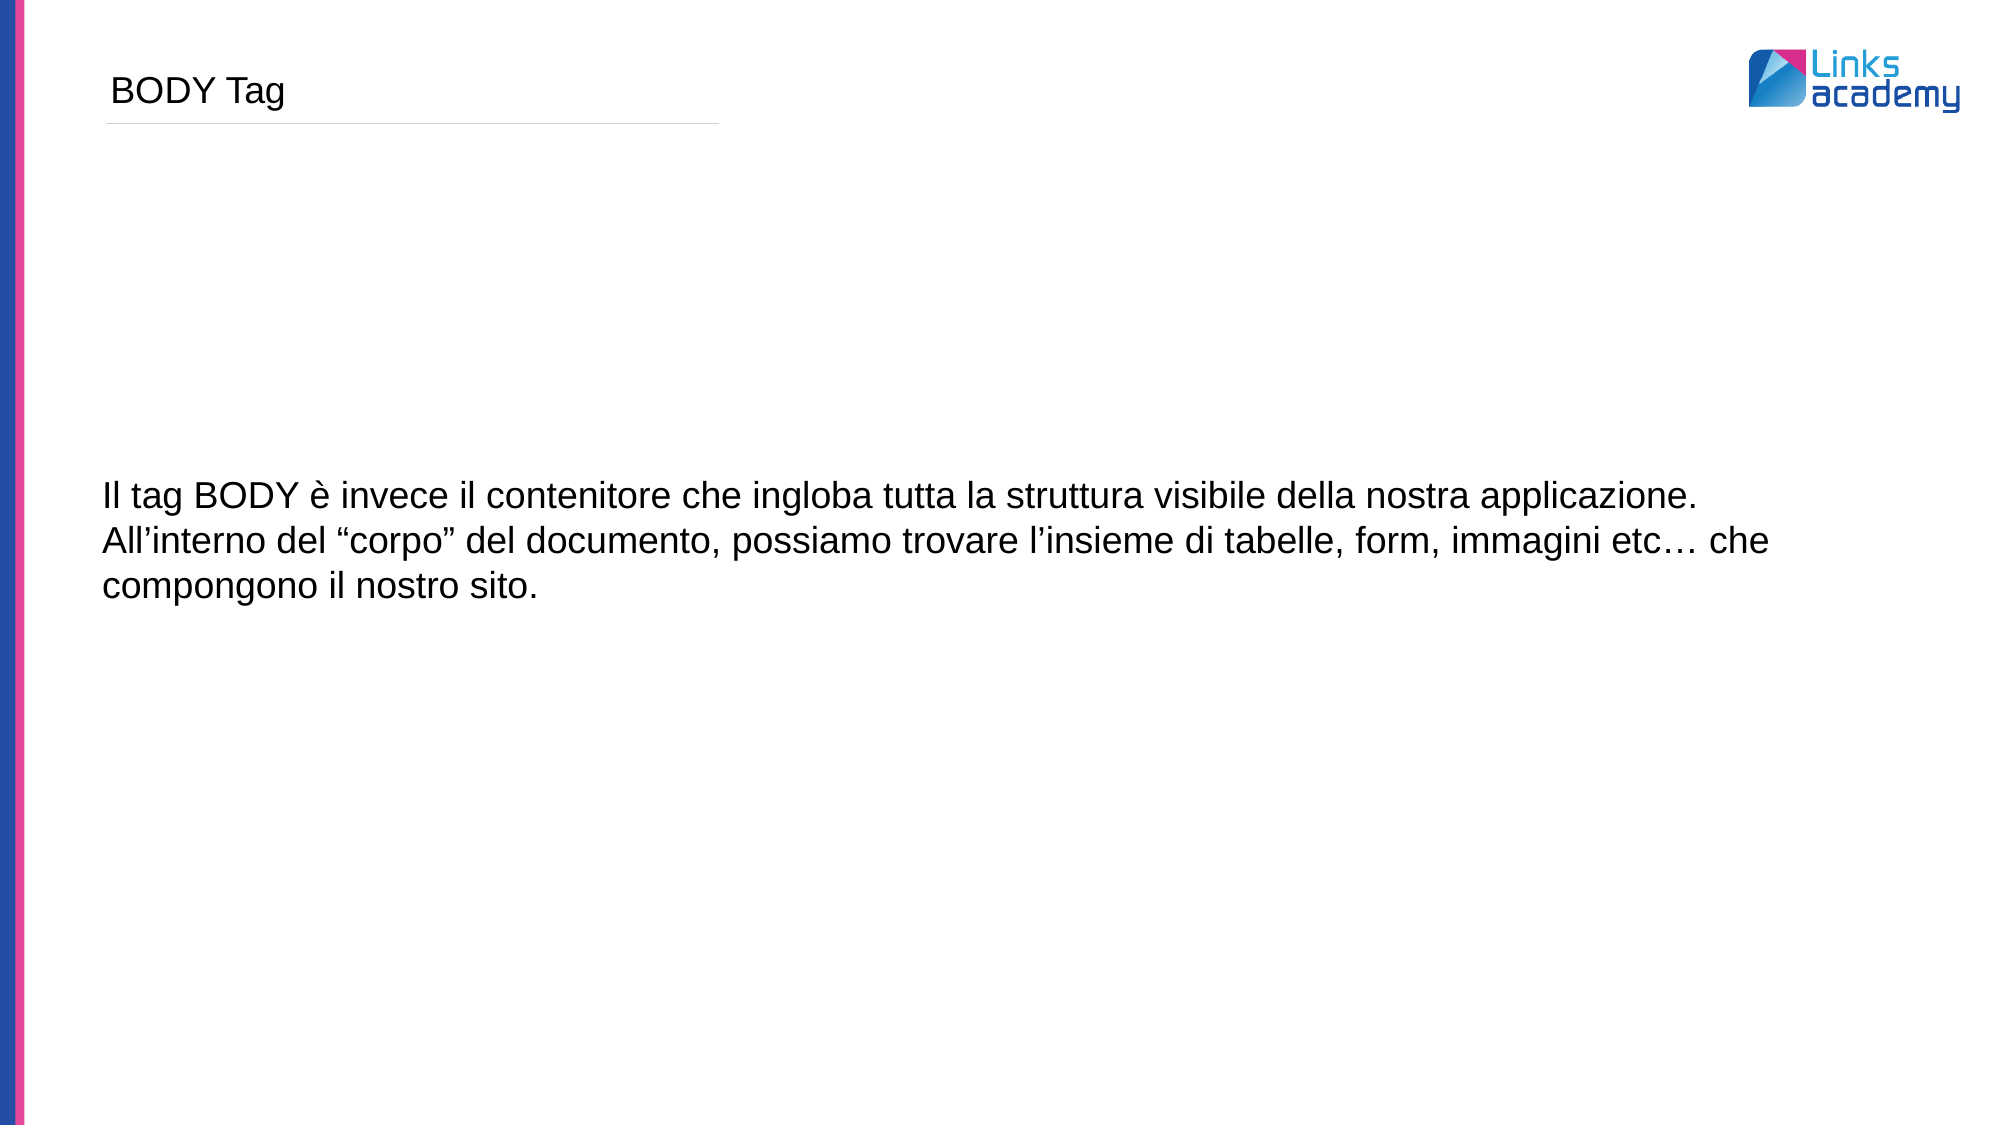

BODY Tag
Il tag BODY è invece il contenitore che ingloba tutta la struttura visibile della nostra applicazione.
All’interno del “corpo” del documento, possiamo trovare l’insieme di tabelle, form, immagini etc… che compongono il nostro sito.
8